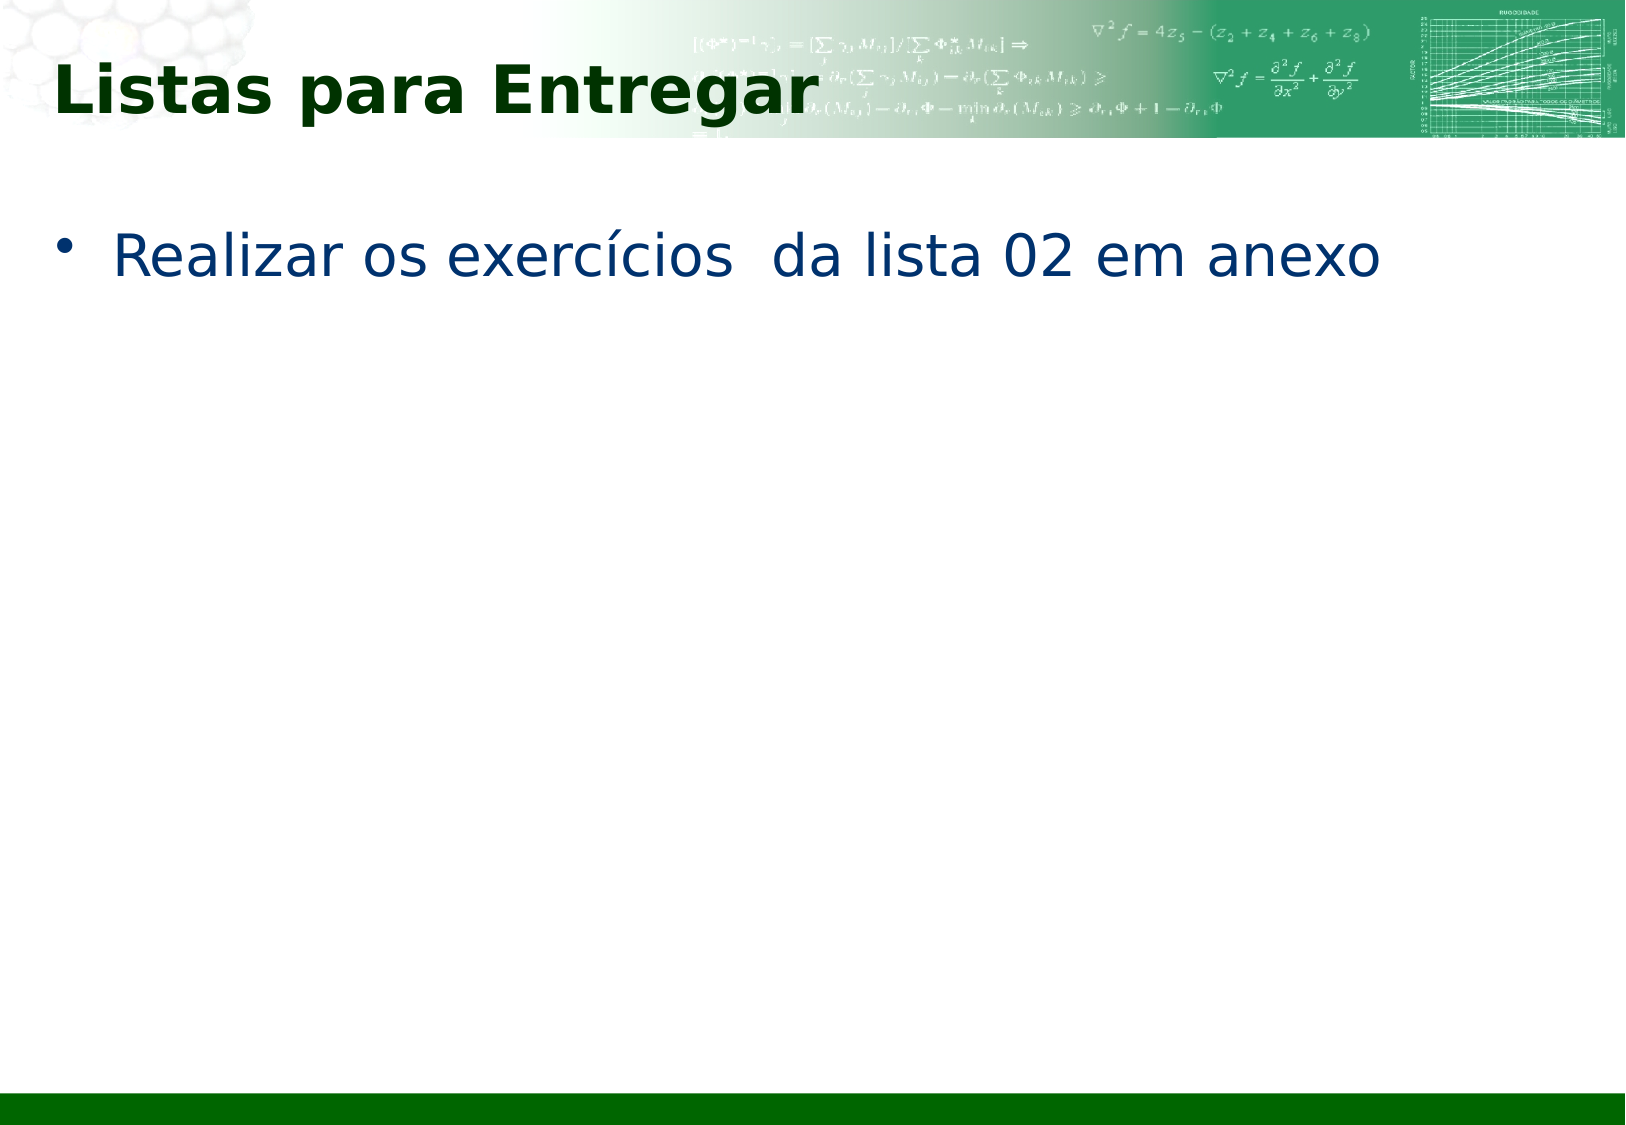

# Listas para Entregar
Realizar os exercícios  da lista 02 em anexo